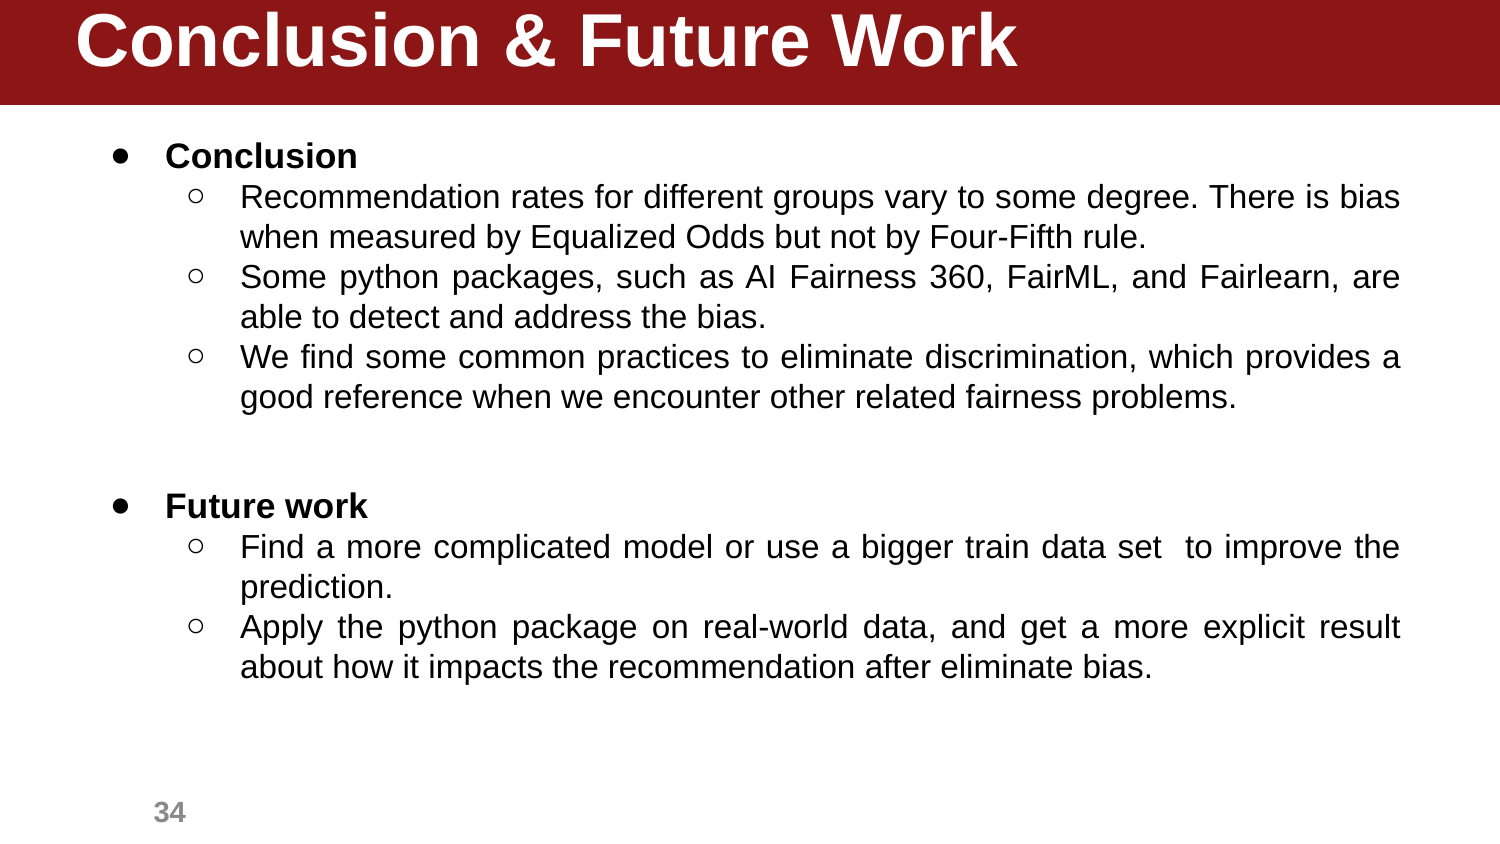

Conclusion & Future Work
Conclusion
Recommendation rates for different groups vary to some degree. There is bias when measured by Equalized Odds but not by Four-Fifth rule.
Some python packages, such as AI Fairness 360, FairML, and Fairlearn, are able to detect and address the bias.
We find some common practices to eliminate discrimination, which provides a good reference when we encounter other related fairness problems.
Future work
Find a more complicated model or use a bigger train data set  to improve the prediction.
Apply the python package on real-world data, and get a more explicit result about how it impacts the recommendation after eliminate bias.
34